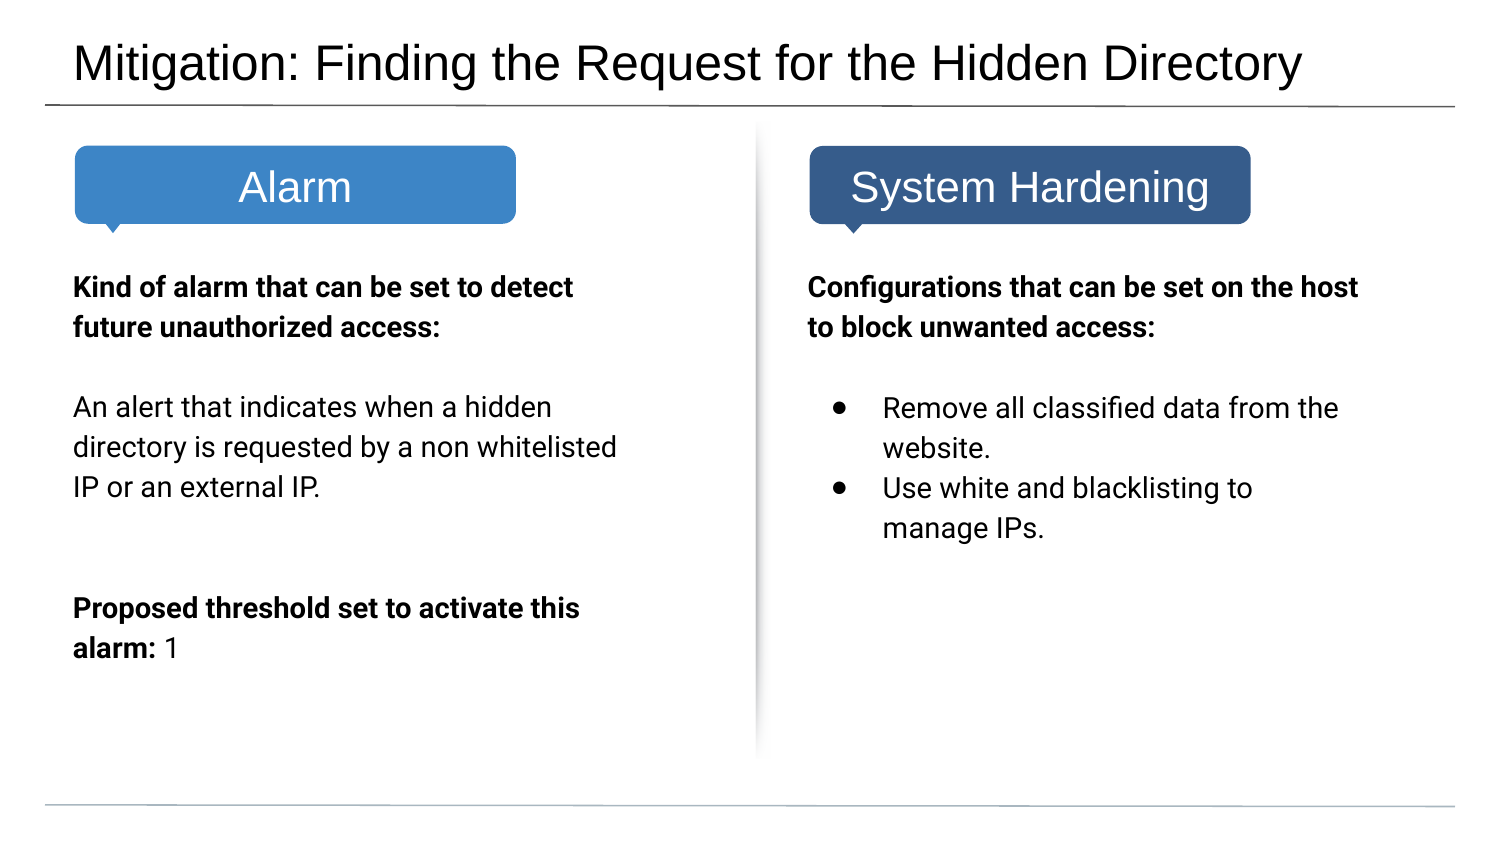

# Mitigation: Finding the Request for the Hidden Directory
Kind of alarm that can be set to detect future unauthorized access:

An alert that indicates when a hidden directory is requested by a non whitelisted IP or an external IP.

Proposed threshold set to activate this alarm: 1
Configurations that can be set on the host to block unwanted access:

Remove all classified data from the website.
Use white and blacklisting to manage IPs.